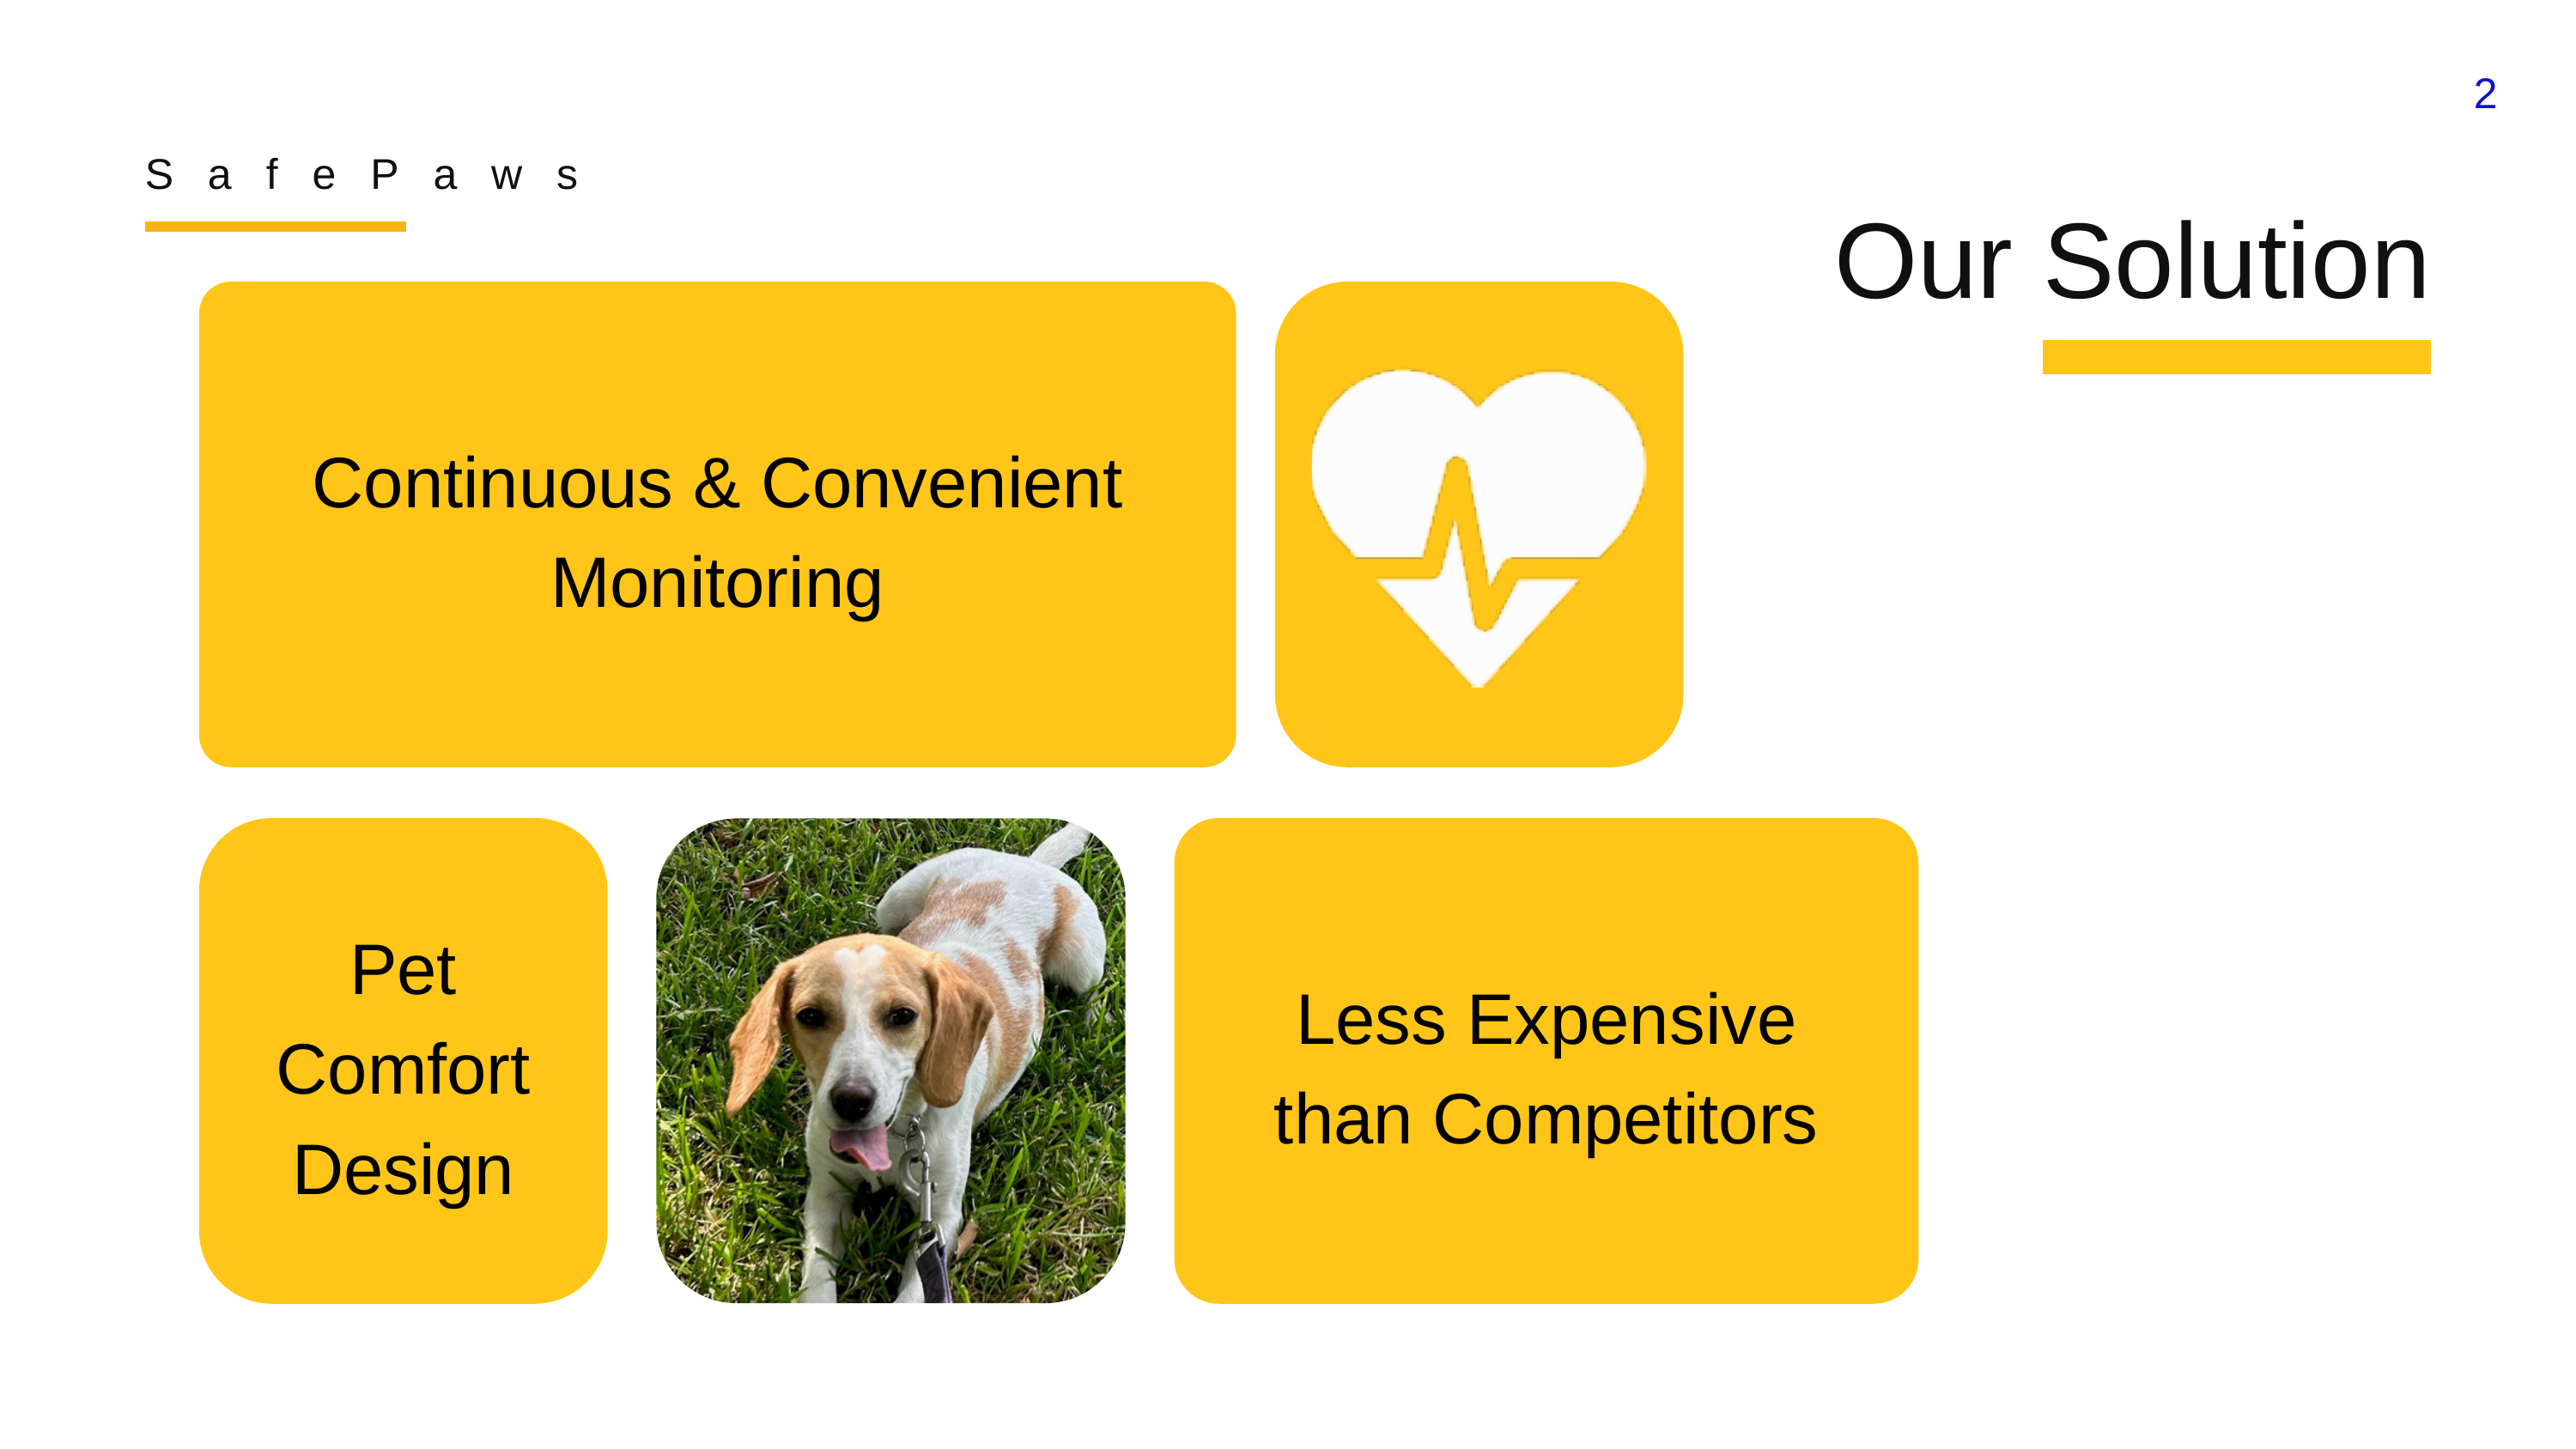

2
SafePaws
Our Solution

Continuous & Convenient Monitoring

Pet
Comfort
Design
Less Expensive
than Competitors